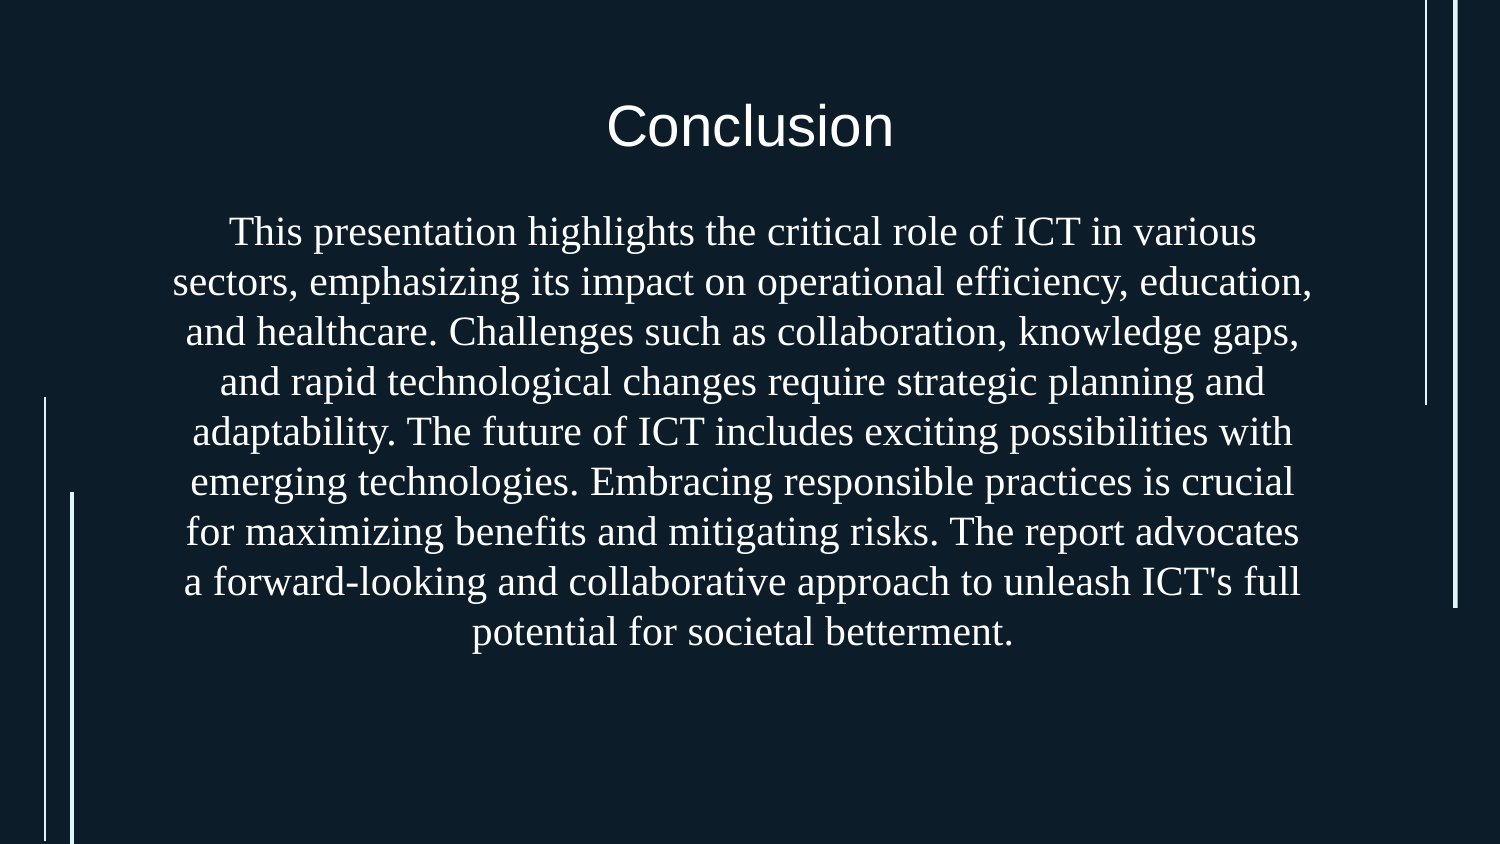

# Conclusion
This presentation highlights the critical role of ICT in various sectors, emphasizing its impact on operational efficiency, education, and healthcare. Challenges such as collaboration, knowledge gaps, and rapid technological changes require strategic planning and adaptability. The future of ICT includes exciting possibilities with emerging technologies. Embracing responsible practices is crucial for maximizing benefits and mitigating risks. The report advocates a forward-looking and collaborative approach to unleash ICT's full potential for societal betterment.